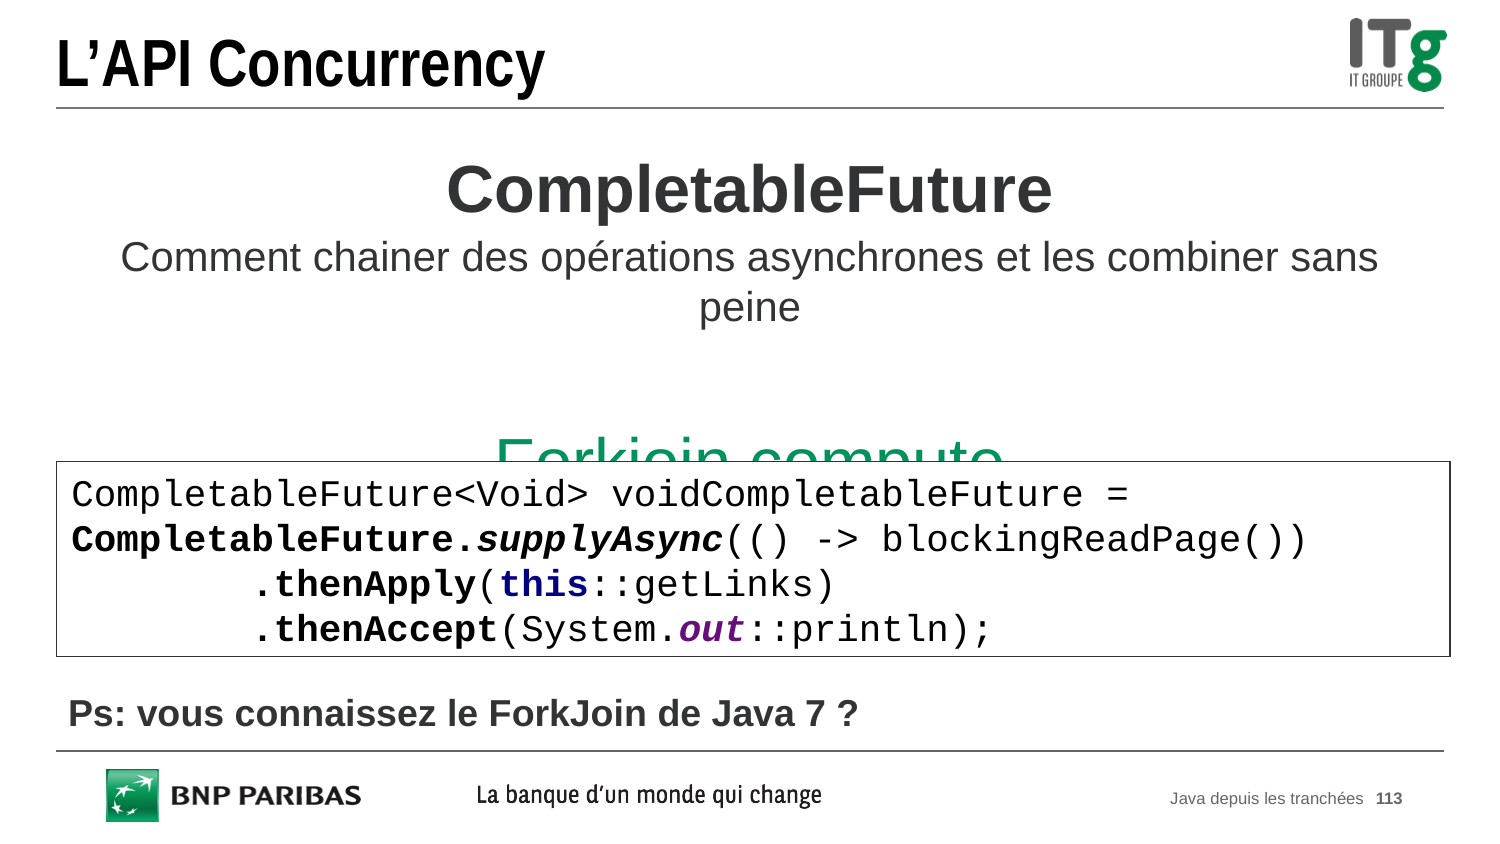

# L’API Concurrency
CompletableFuture
Comment chainer des opérations asynchrones et les combiner sans peine

Forkjoin compute

CompletableFuture<Void> voidCompletableFuture = CompletableFuture.supplyAsync(() -> blockingReadPage())
        .thenApply(this::getLinks)
        .thenAccept(System.out::println);
Ps: vous connaissez le ForkJoin de Java 7 ?
Java depuis les tranchées
113